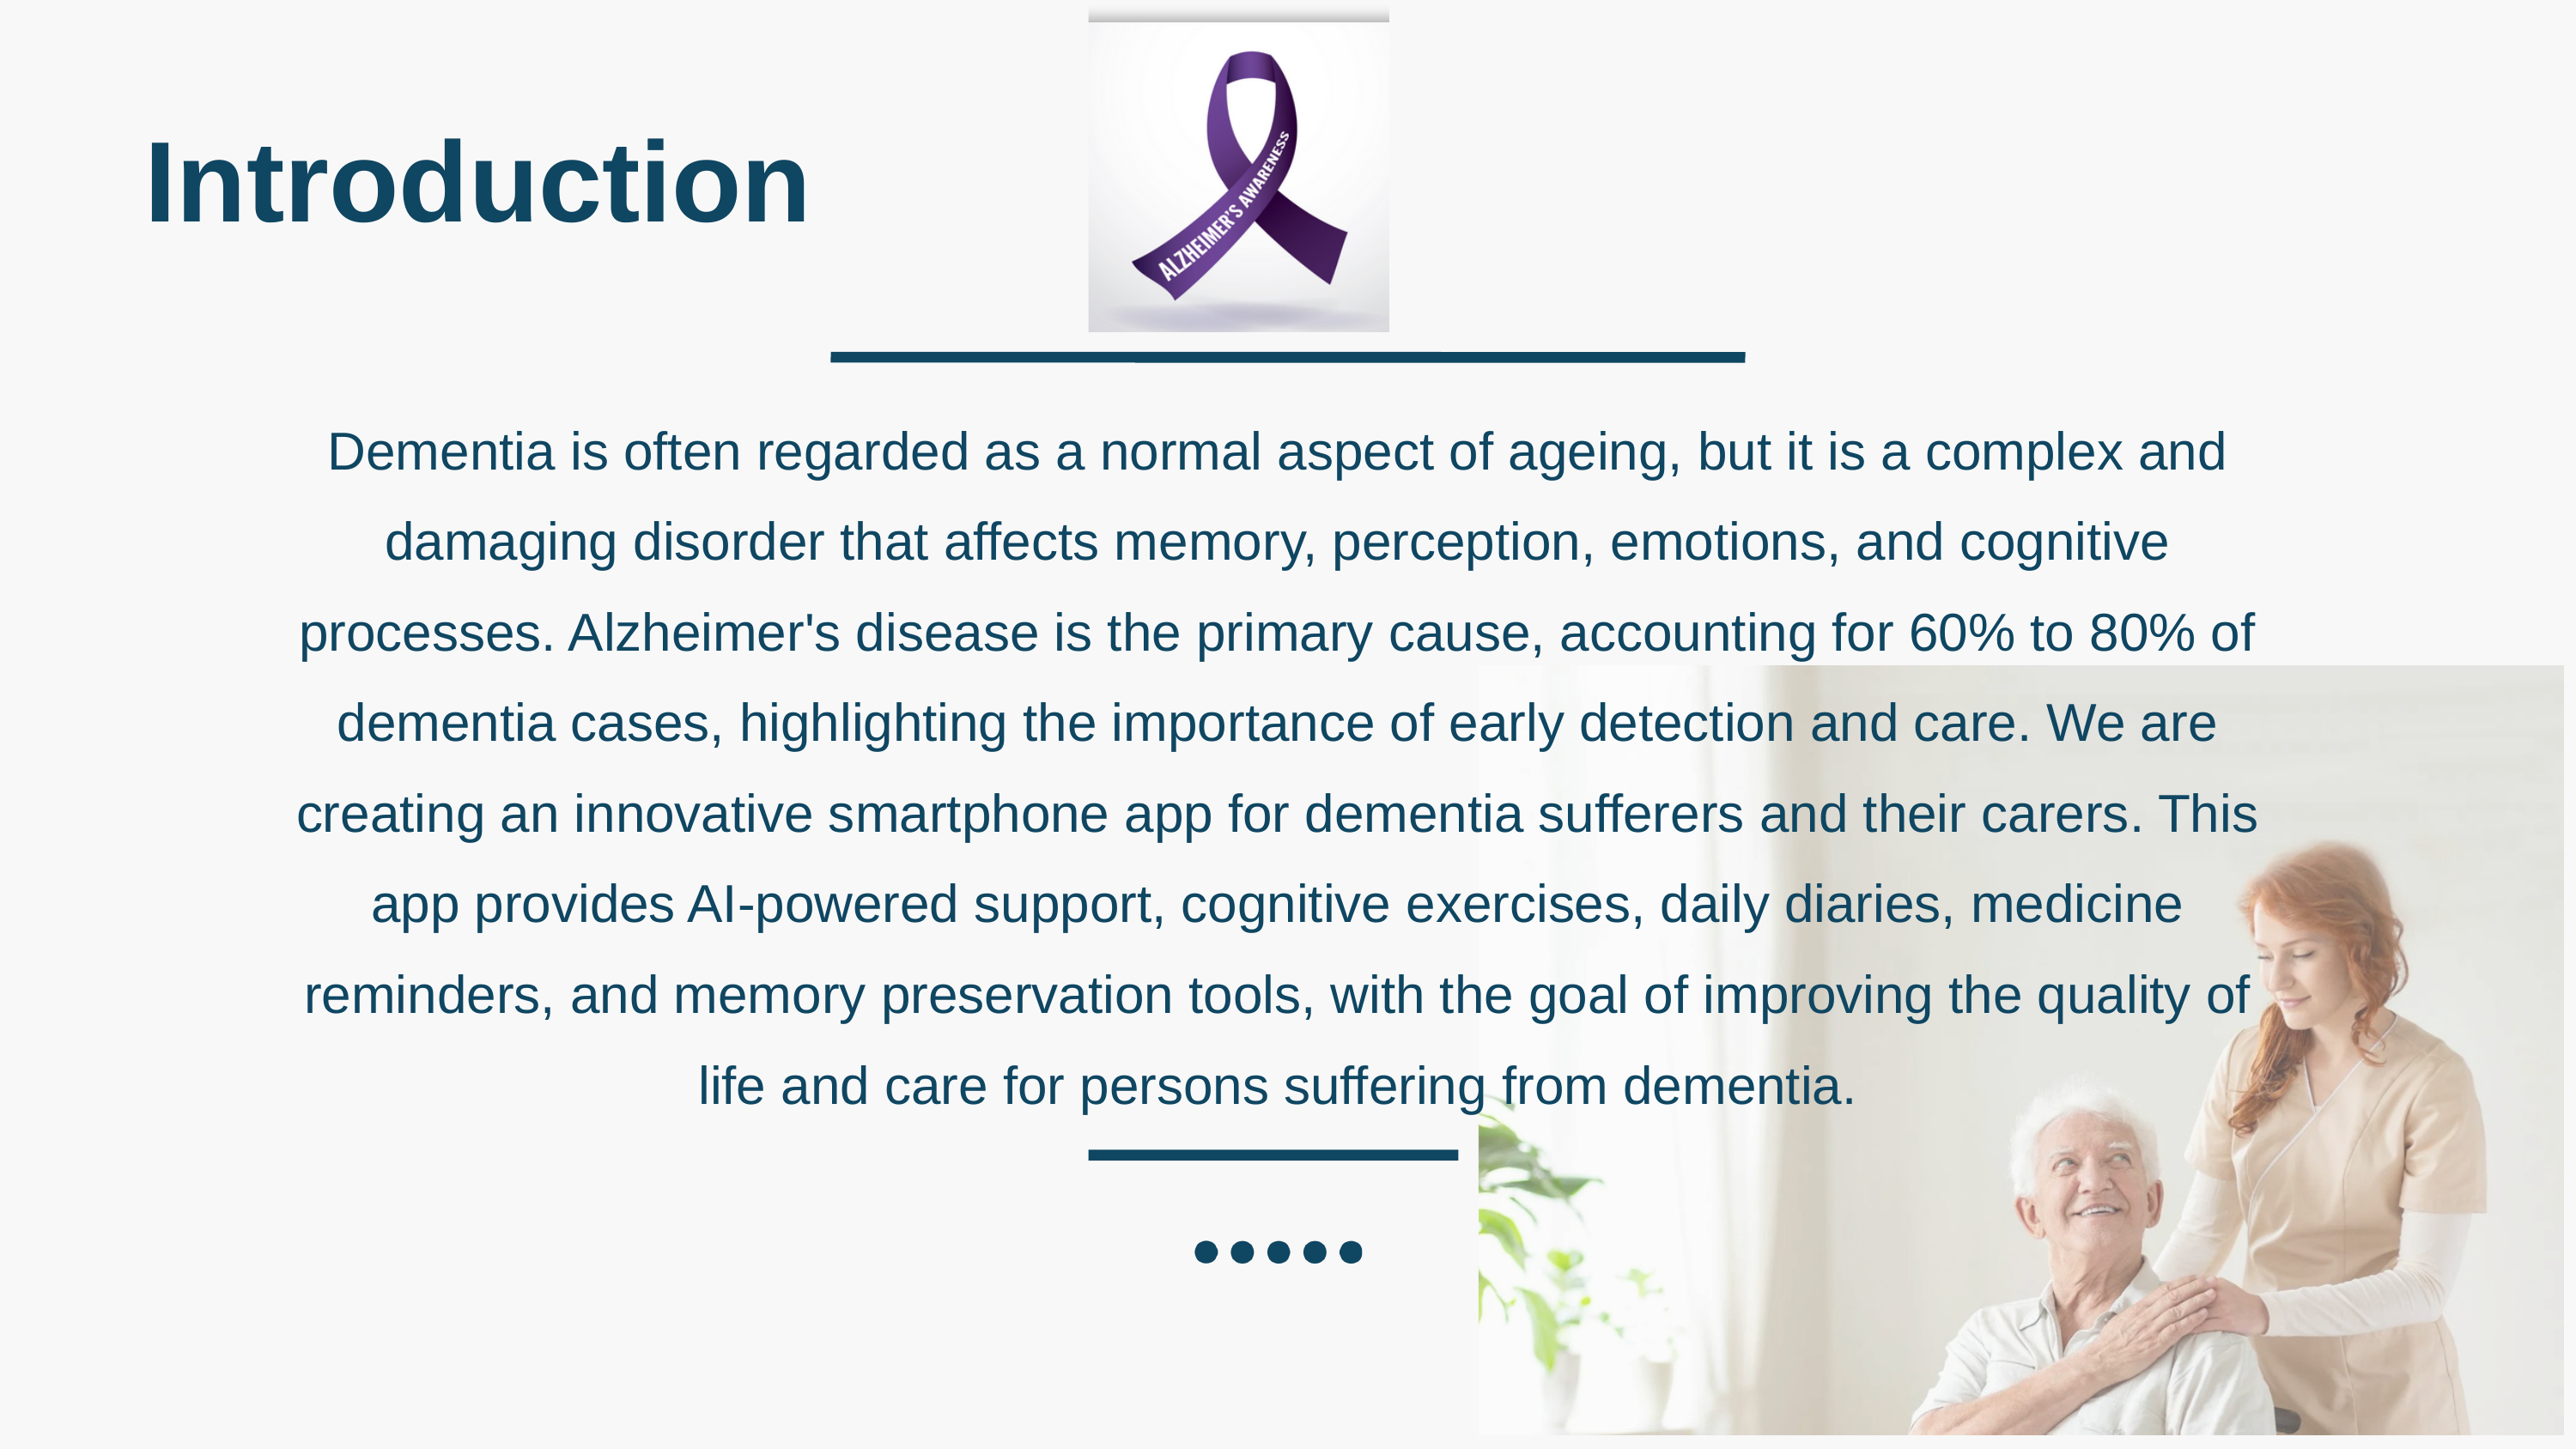

Introduction

Dementia is often regarded as a normal aspect of ageing, but it is a complex and damaging disorder that affects memory, perception, emotions, and cognitive processes. Alzheimer's disease is the primary cause, accounting for 60% to 80% of dementia cases, highlighting the importance of early detection and care. We are creating an innovative smartphone app for dementia sufferers and their carers. This app provides AI-powered support, cognitive exercises, daily diaries, medicine reminders, and memory preservation tools, with the goal of improving the quality of life and care for persons suffering from dementia.